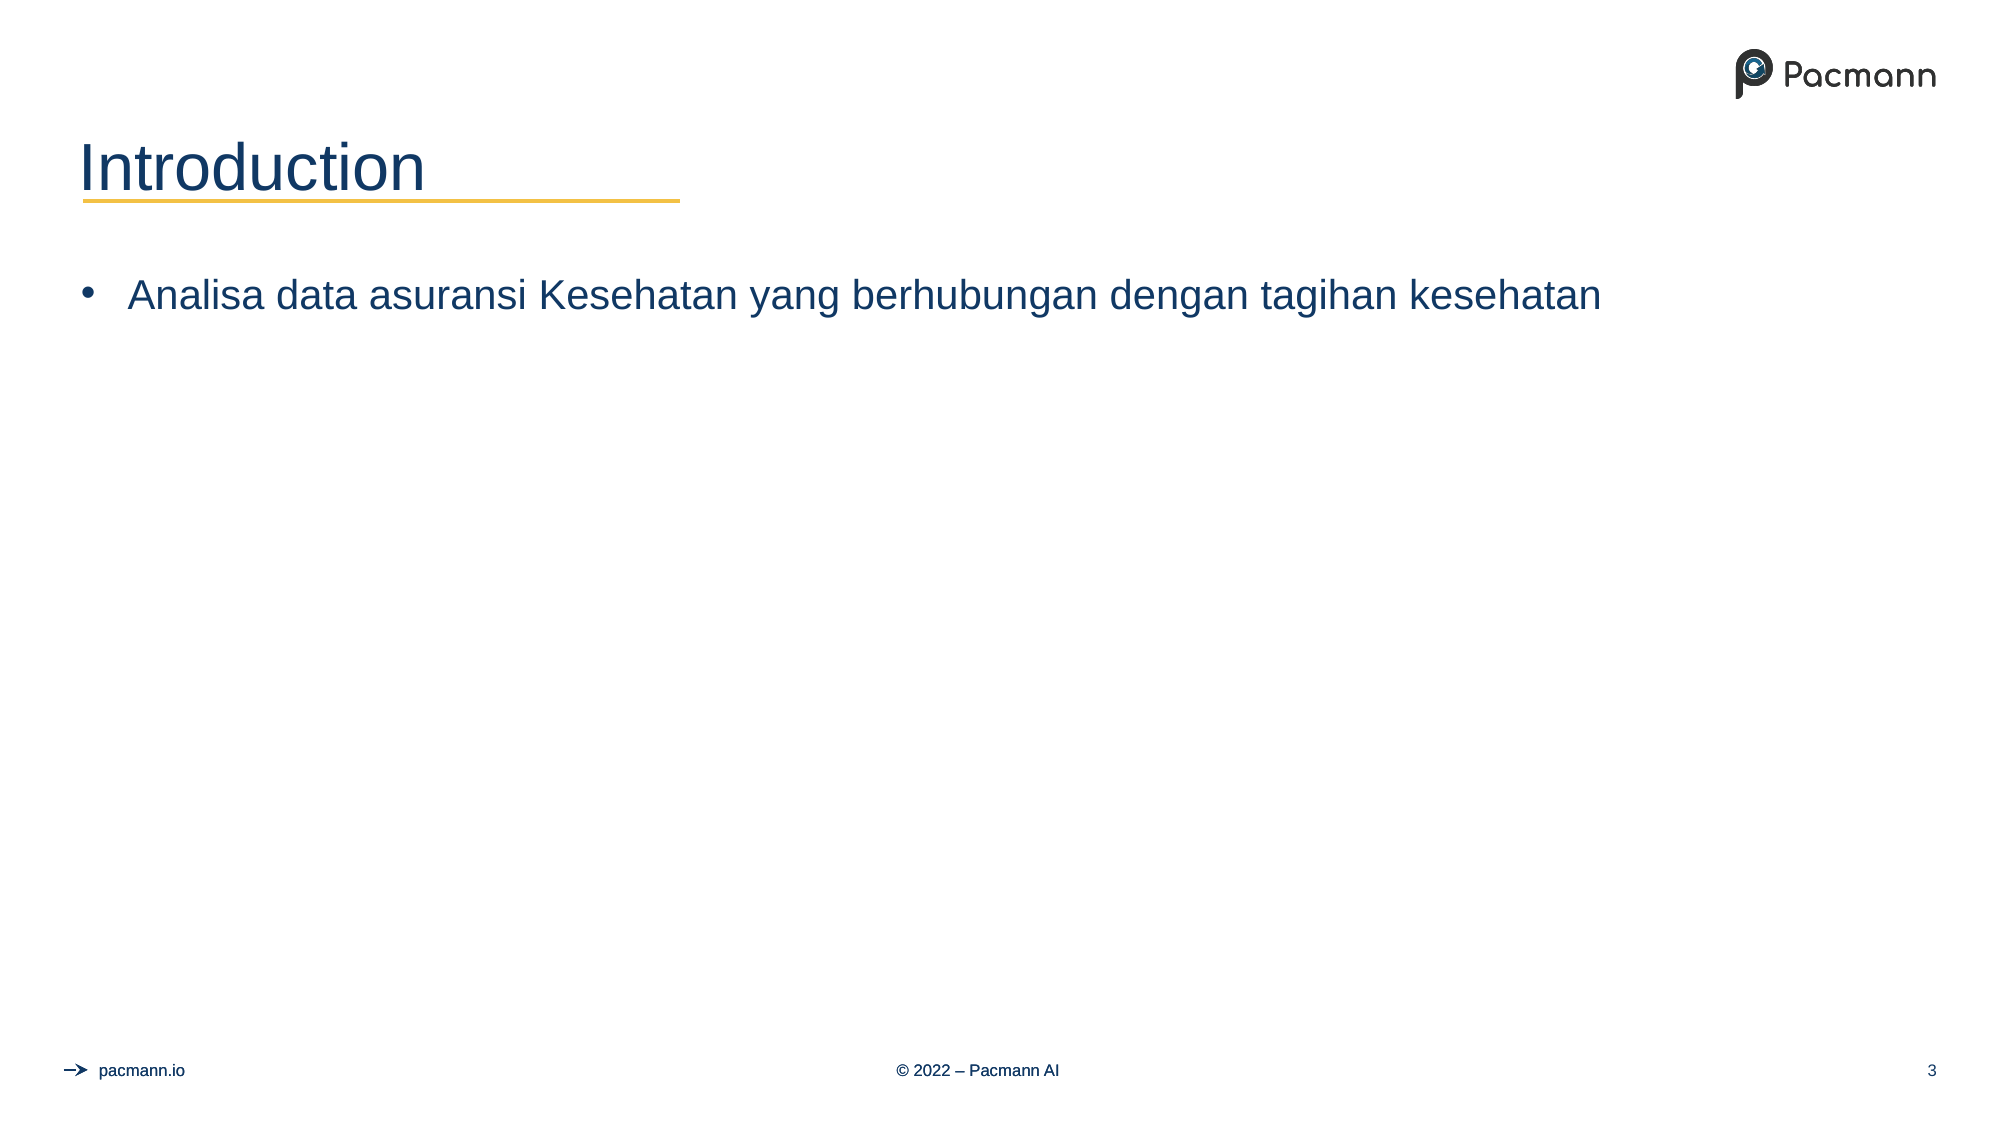

# Introduction
Analisa data asuransi Kesehatan yang berhubungan dengan tagihan kesehatan